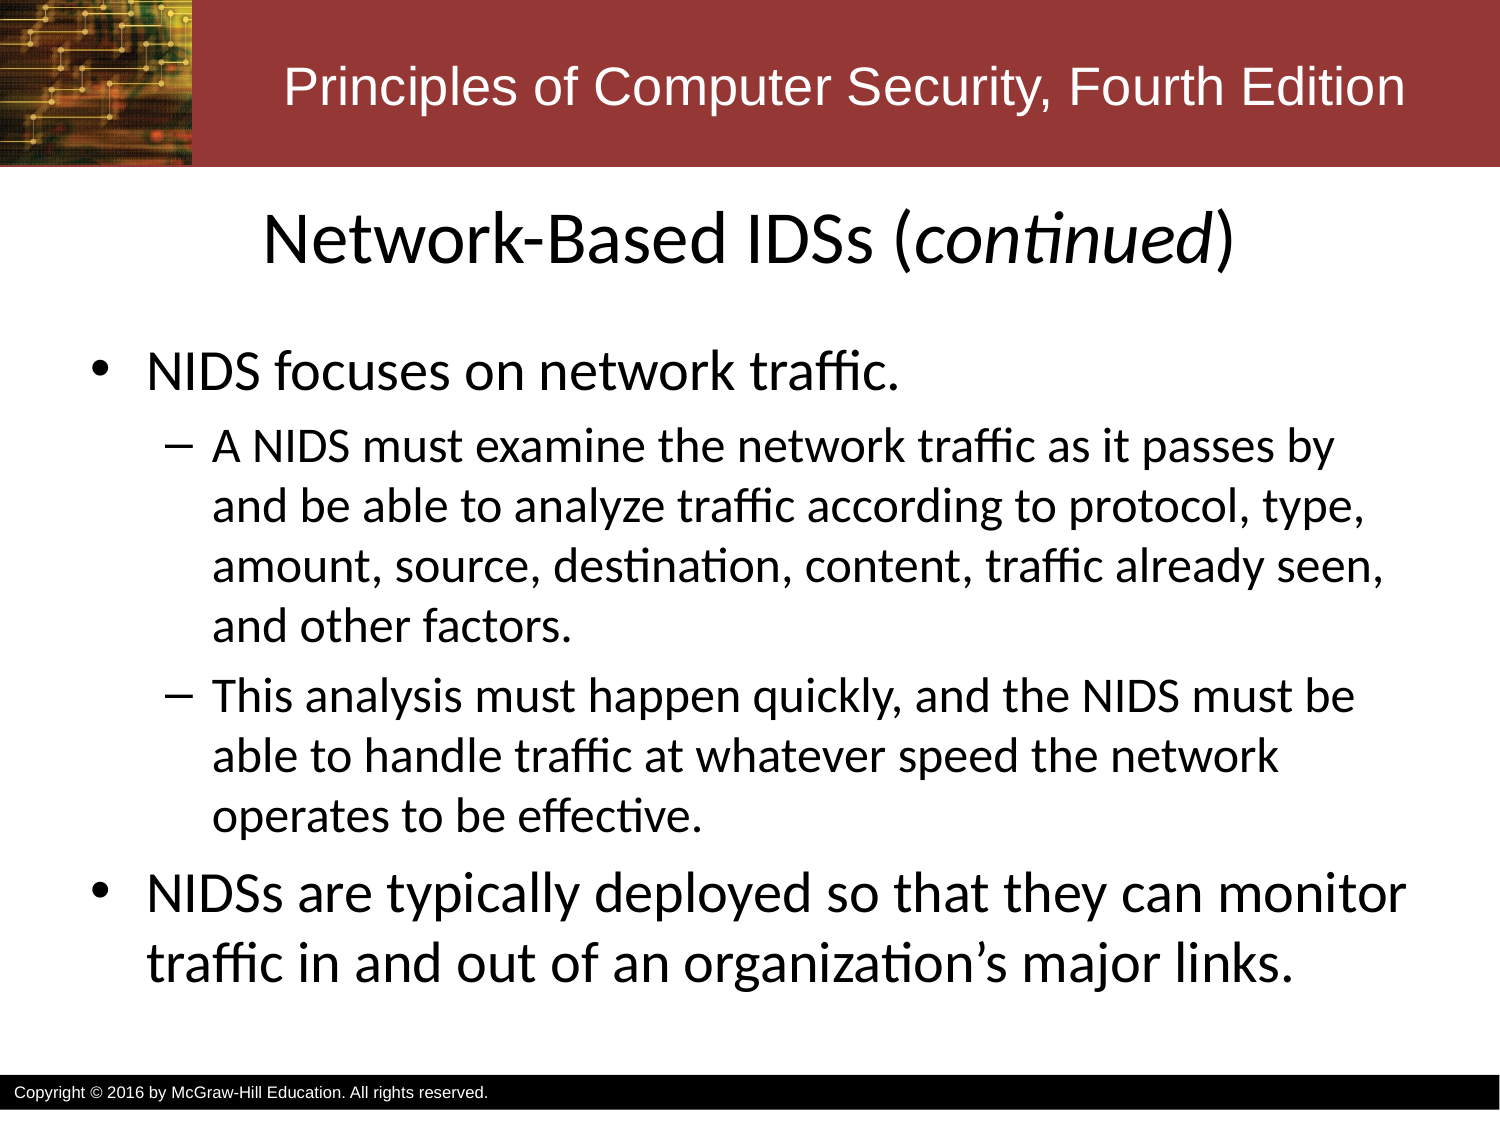

# Network-Based IDSs (continued)
NIDS focuses on network traffic.
A NIDS must examine the network traffic as it passes by and be able to analyze traffic according to protocol, type, amount, source, destination, content, traffic already seen, and other factors.
This analysis must happen quickly, and the NIDS must be able to handle traffic at whatever speed the network operates to be effective.
NIDSs are typically deployed so that they can monitor traffic in and out of an organization’s major links.